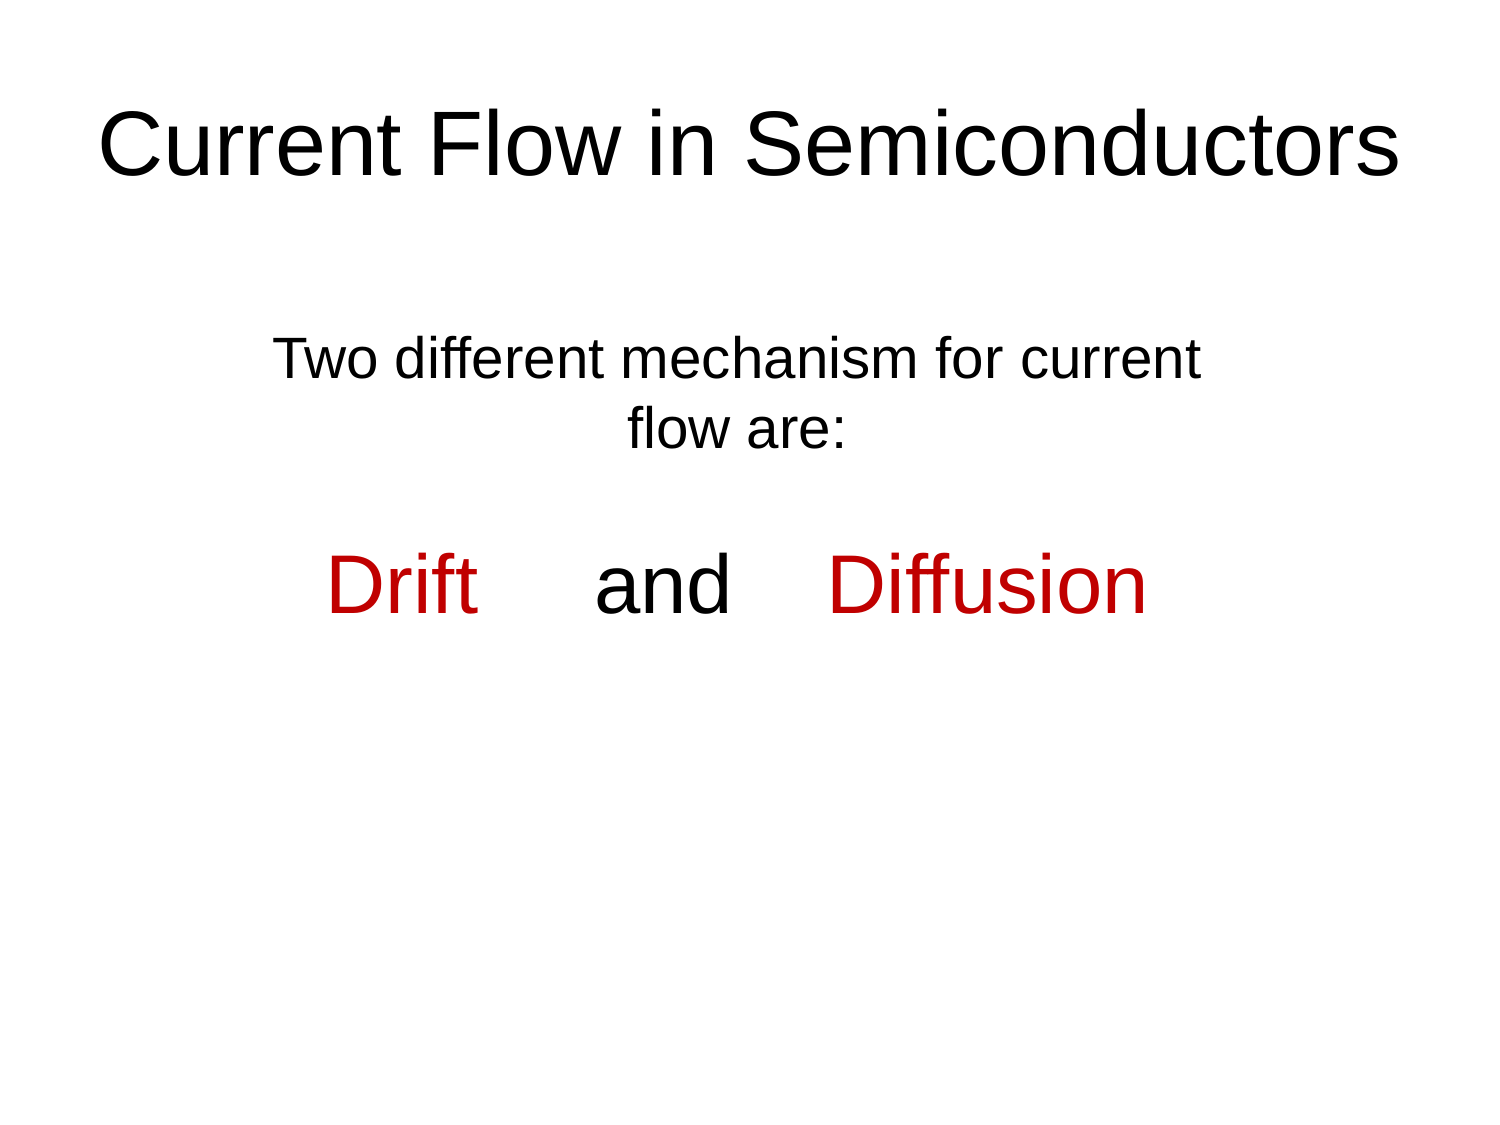

# Current Flow in Semiconductors
Two different mechanism for current flow are:

Drift     and    Diffusion